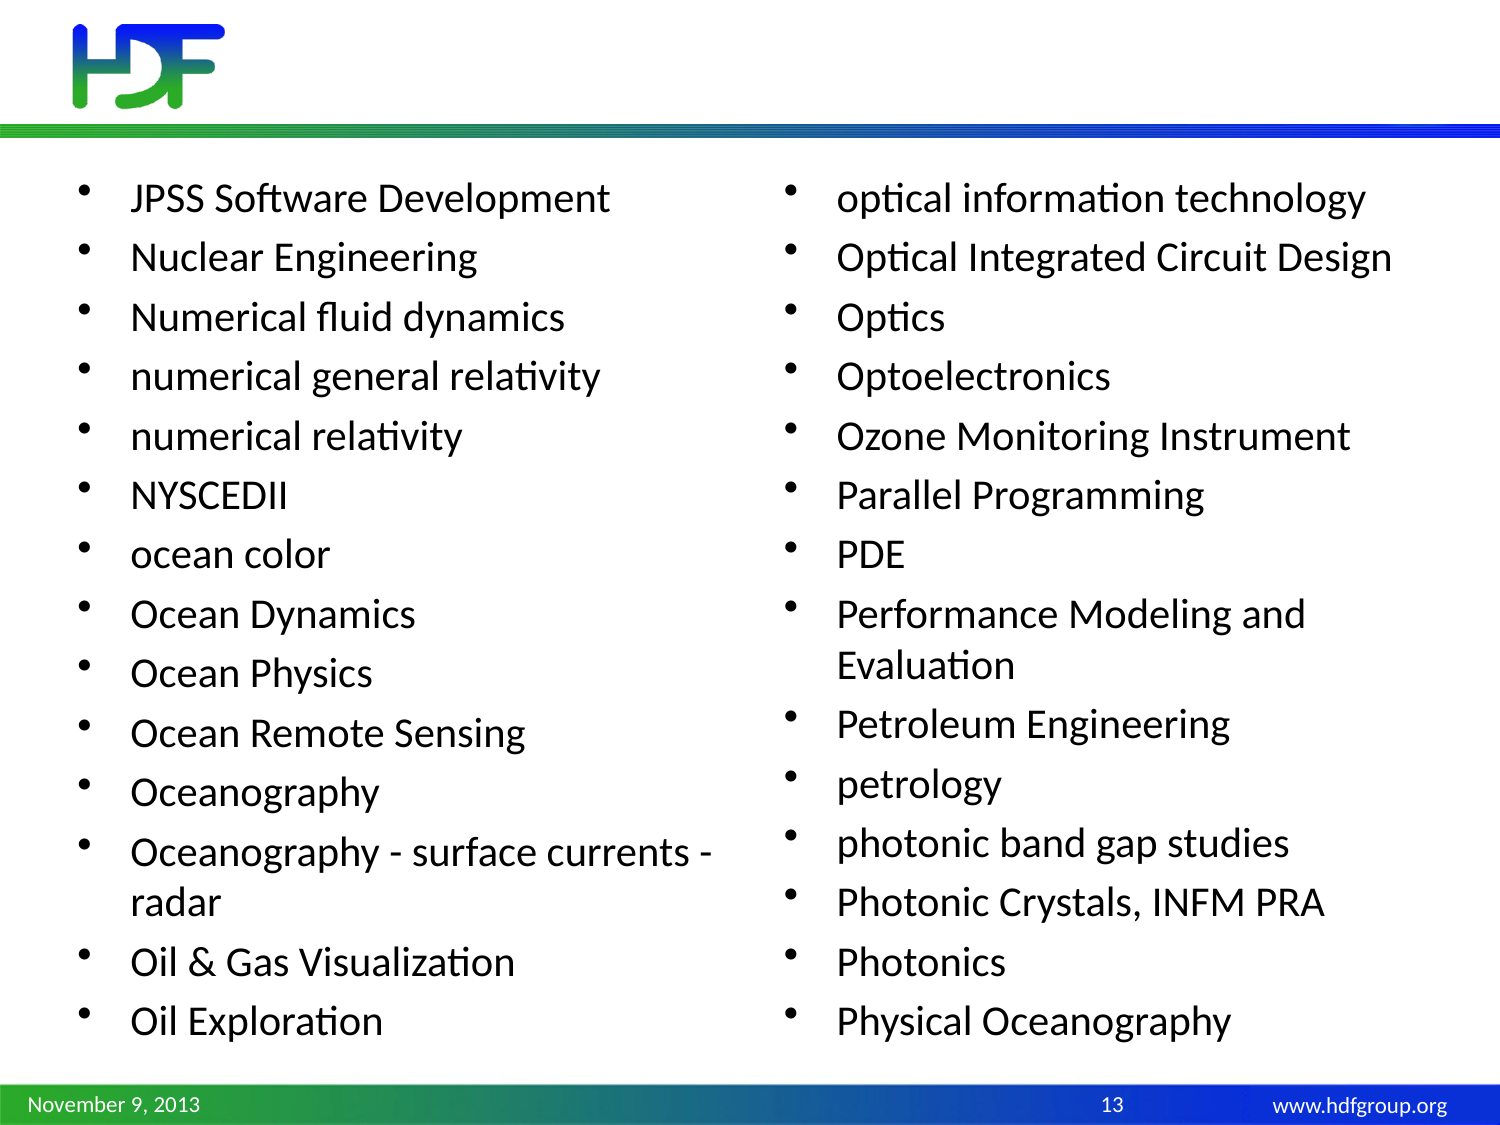

#
JPSS Software Development
Nuclear Engineering
Numerical fluid dynamics
numerical general relativity
numerical relativity
NYSCEDII
ocean color
Ocean Dynamics
Ocean Physics
Ocean Remote Sensing
Oceanography
Oceanography - surface currents - radar
Oil & Gas Visualization
Oil Exploration

optical information technology
Optical Integrated Circuit Design
Optics
Optoelectronics
Ozone Monitoring Instrument
Parallel Programming
PDE
Performance Modeling and Evaluation
Petroleum Engineering
petrology
photonic band gap studies
Photonic Crystals, INFM PRA
Photonics
Physical Oceanography
November 9, 2013
13